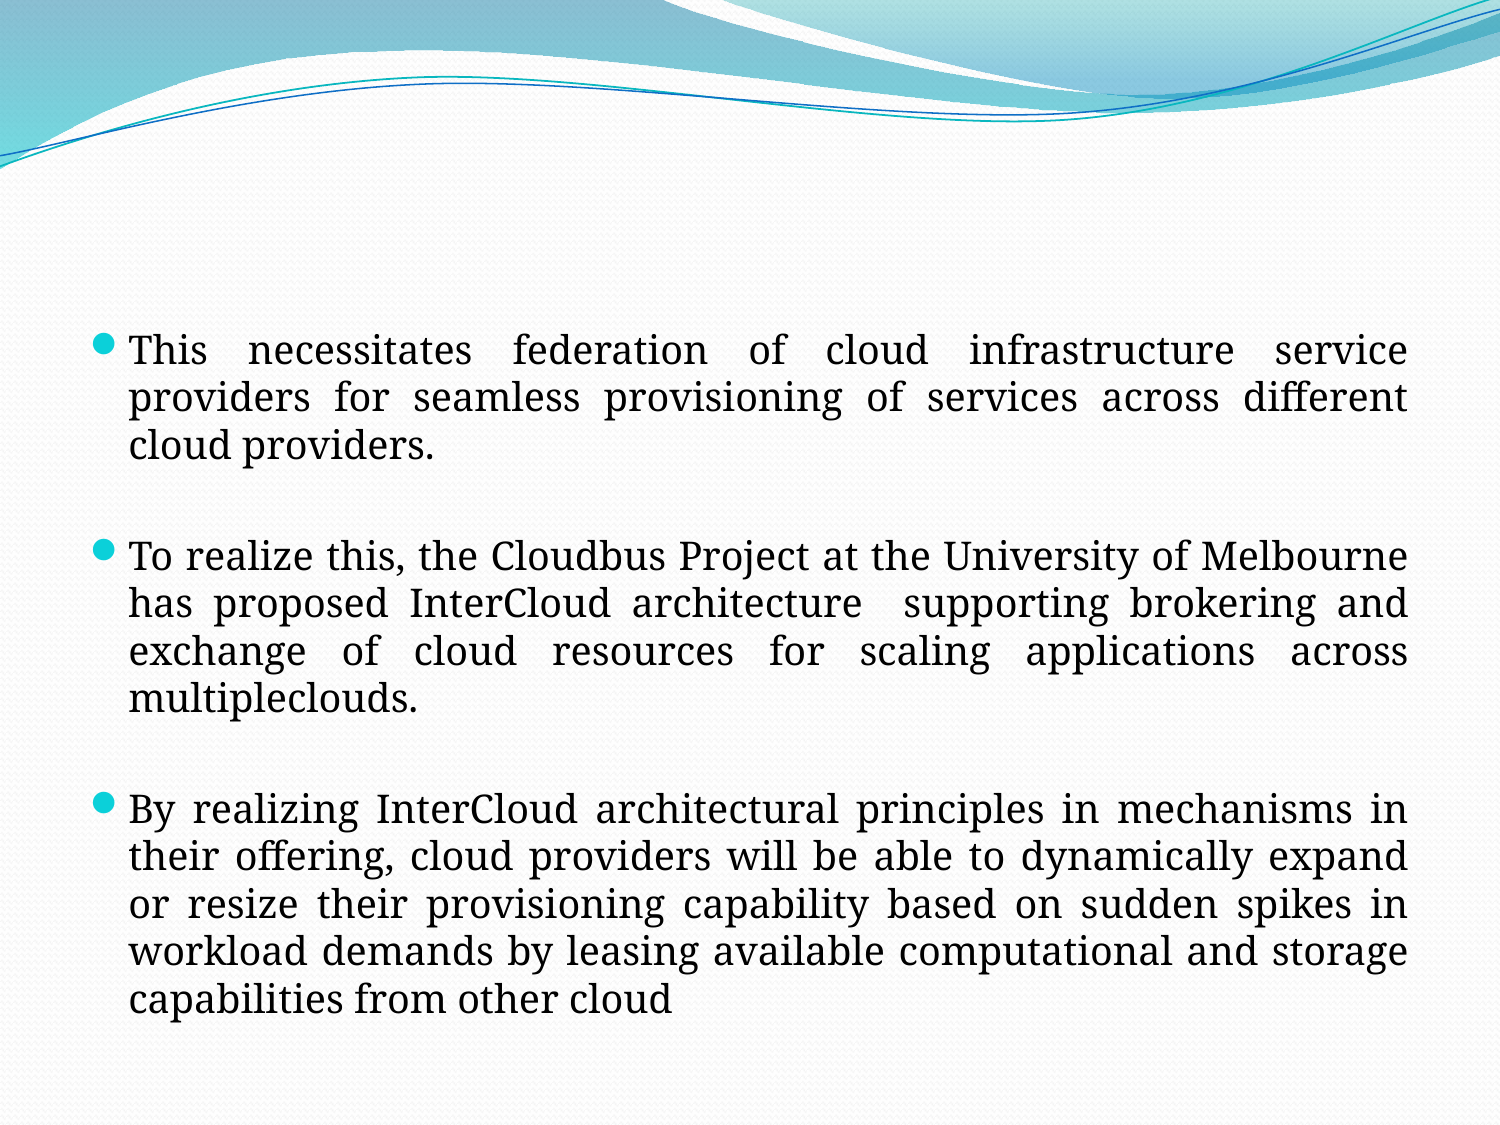

#
This necessitates federation of cloud infrastructure service providers for seamless provisioning of services across different cloud providers.

To realize this, the Cloudbus Project at the University of Melbourne has proposed InterCloud architecture  supporting brokering and exchange of cloud resources for scaling applications across multipleclouds.

By realizing InterCloud architectural principles in mechanisms in their offering, cloud providers will be able to dynamically expand or resize their provisioning capability based on sudden spikes in workload demands by leasing available computational and storage capabilities from other cloud